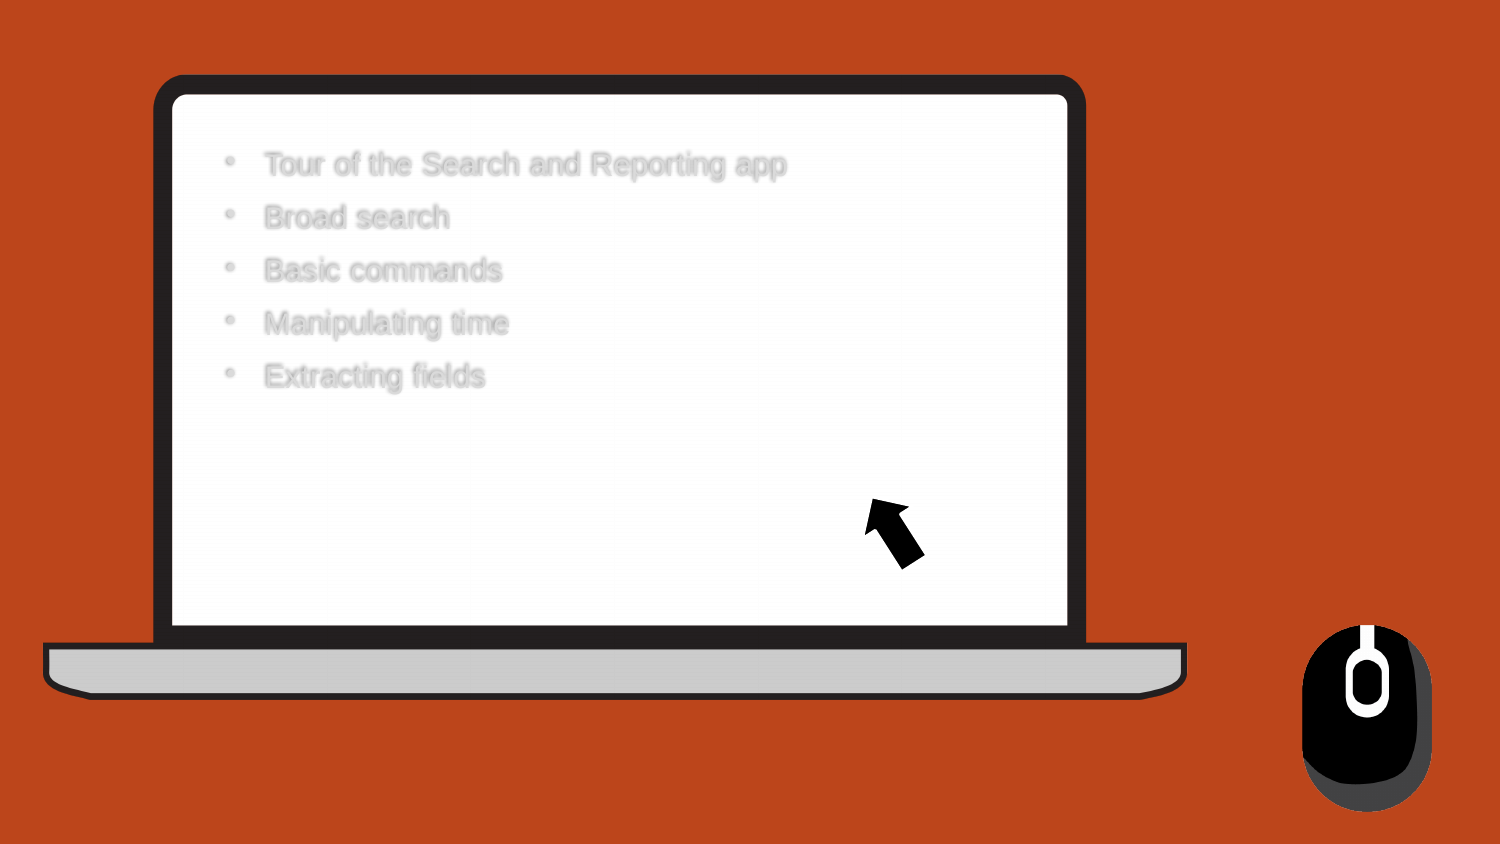

Tour of the Search and Reporting app
Broad search
Basic commands
Manipulating time
Extracting fields